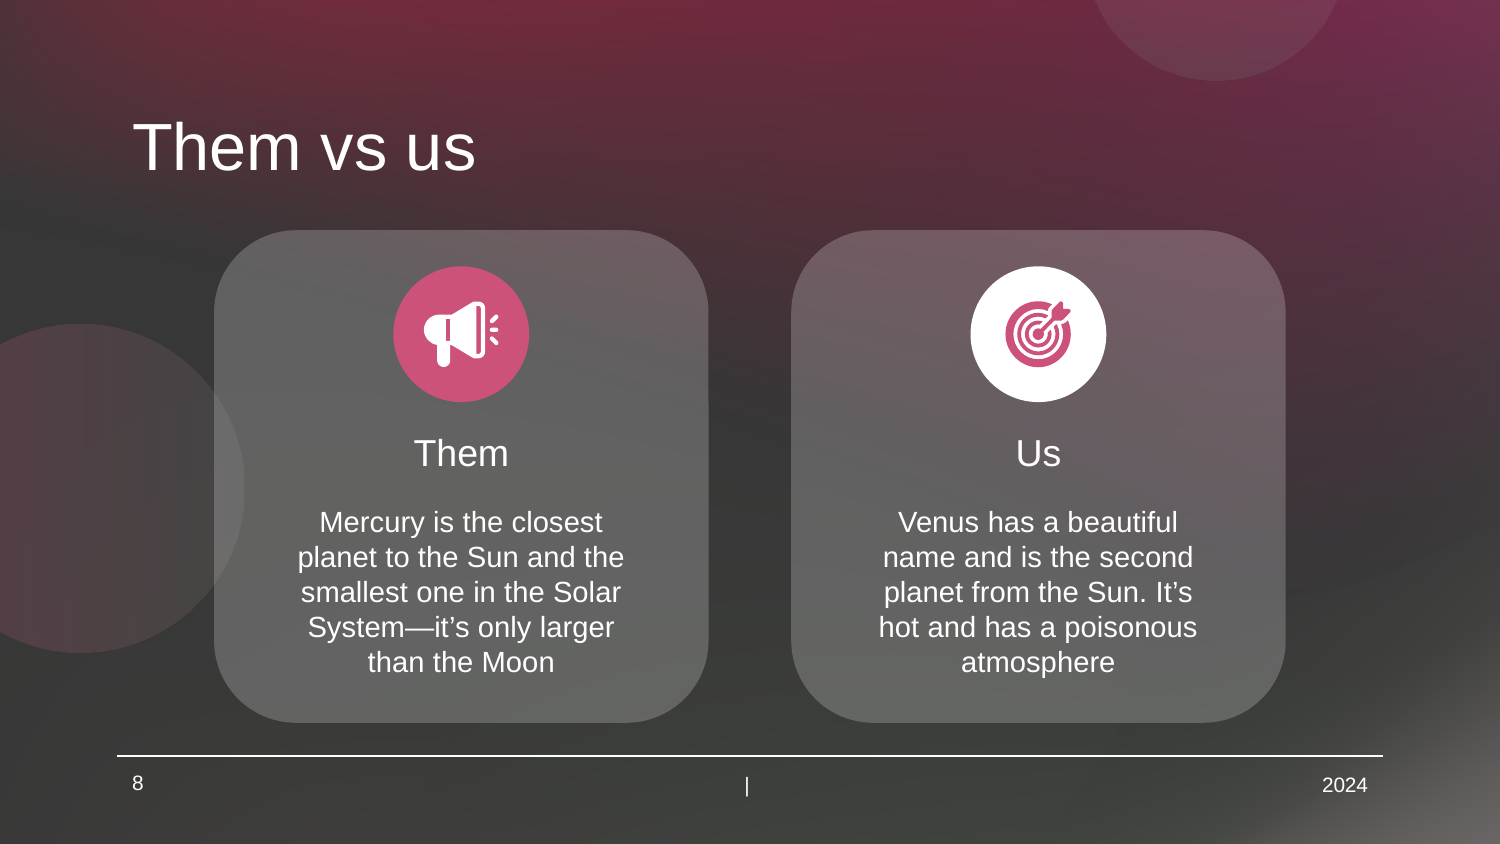

# Them vs us

Them
Us
Mercury is the closest planet to the Sun and the smallest one in the Solar System—it’s only larger than the Moon
Venus has a beautiful name and is the second planet from the Sun. It’s hot and has a poisonous atmosphere
8
|
2024